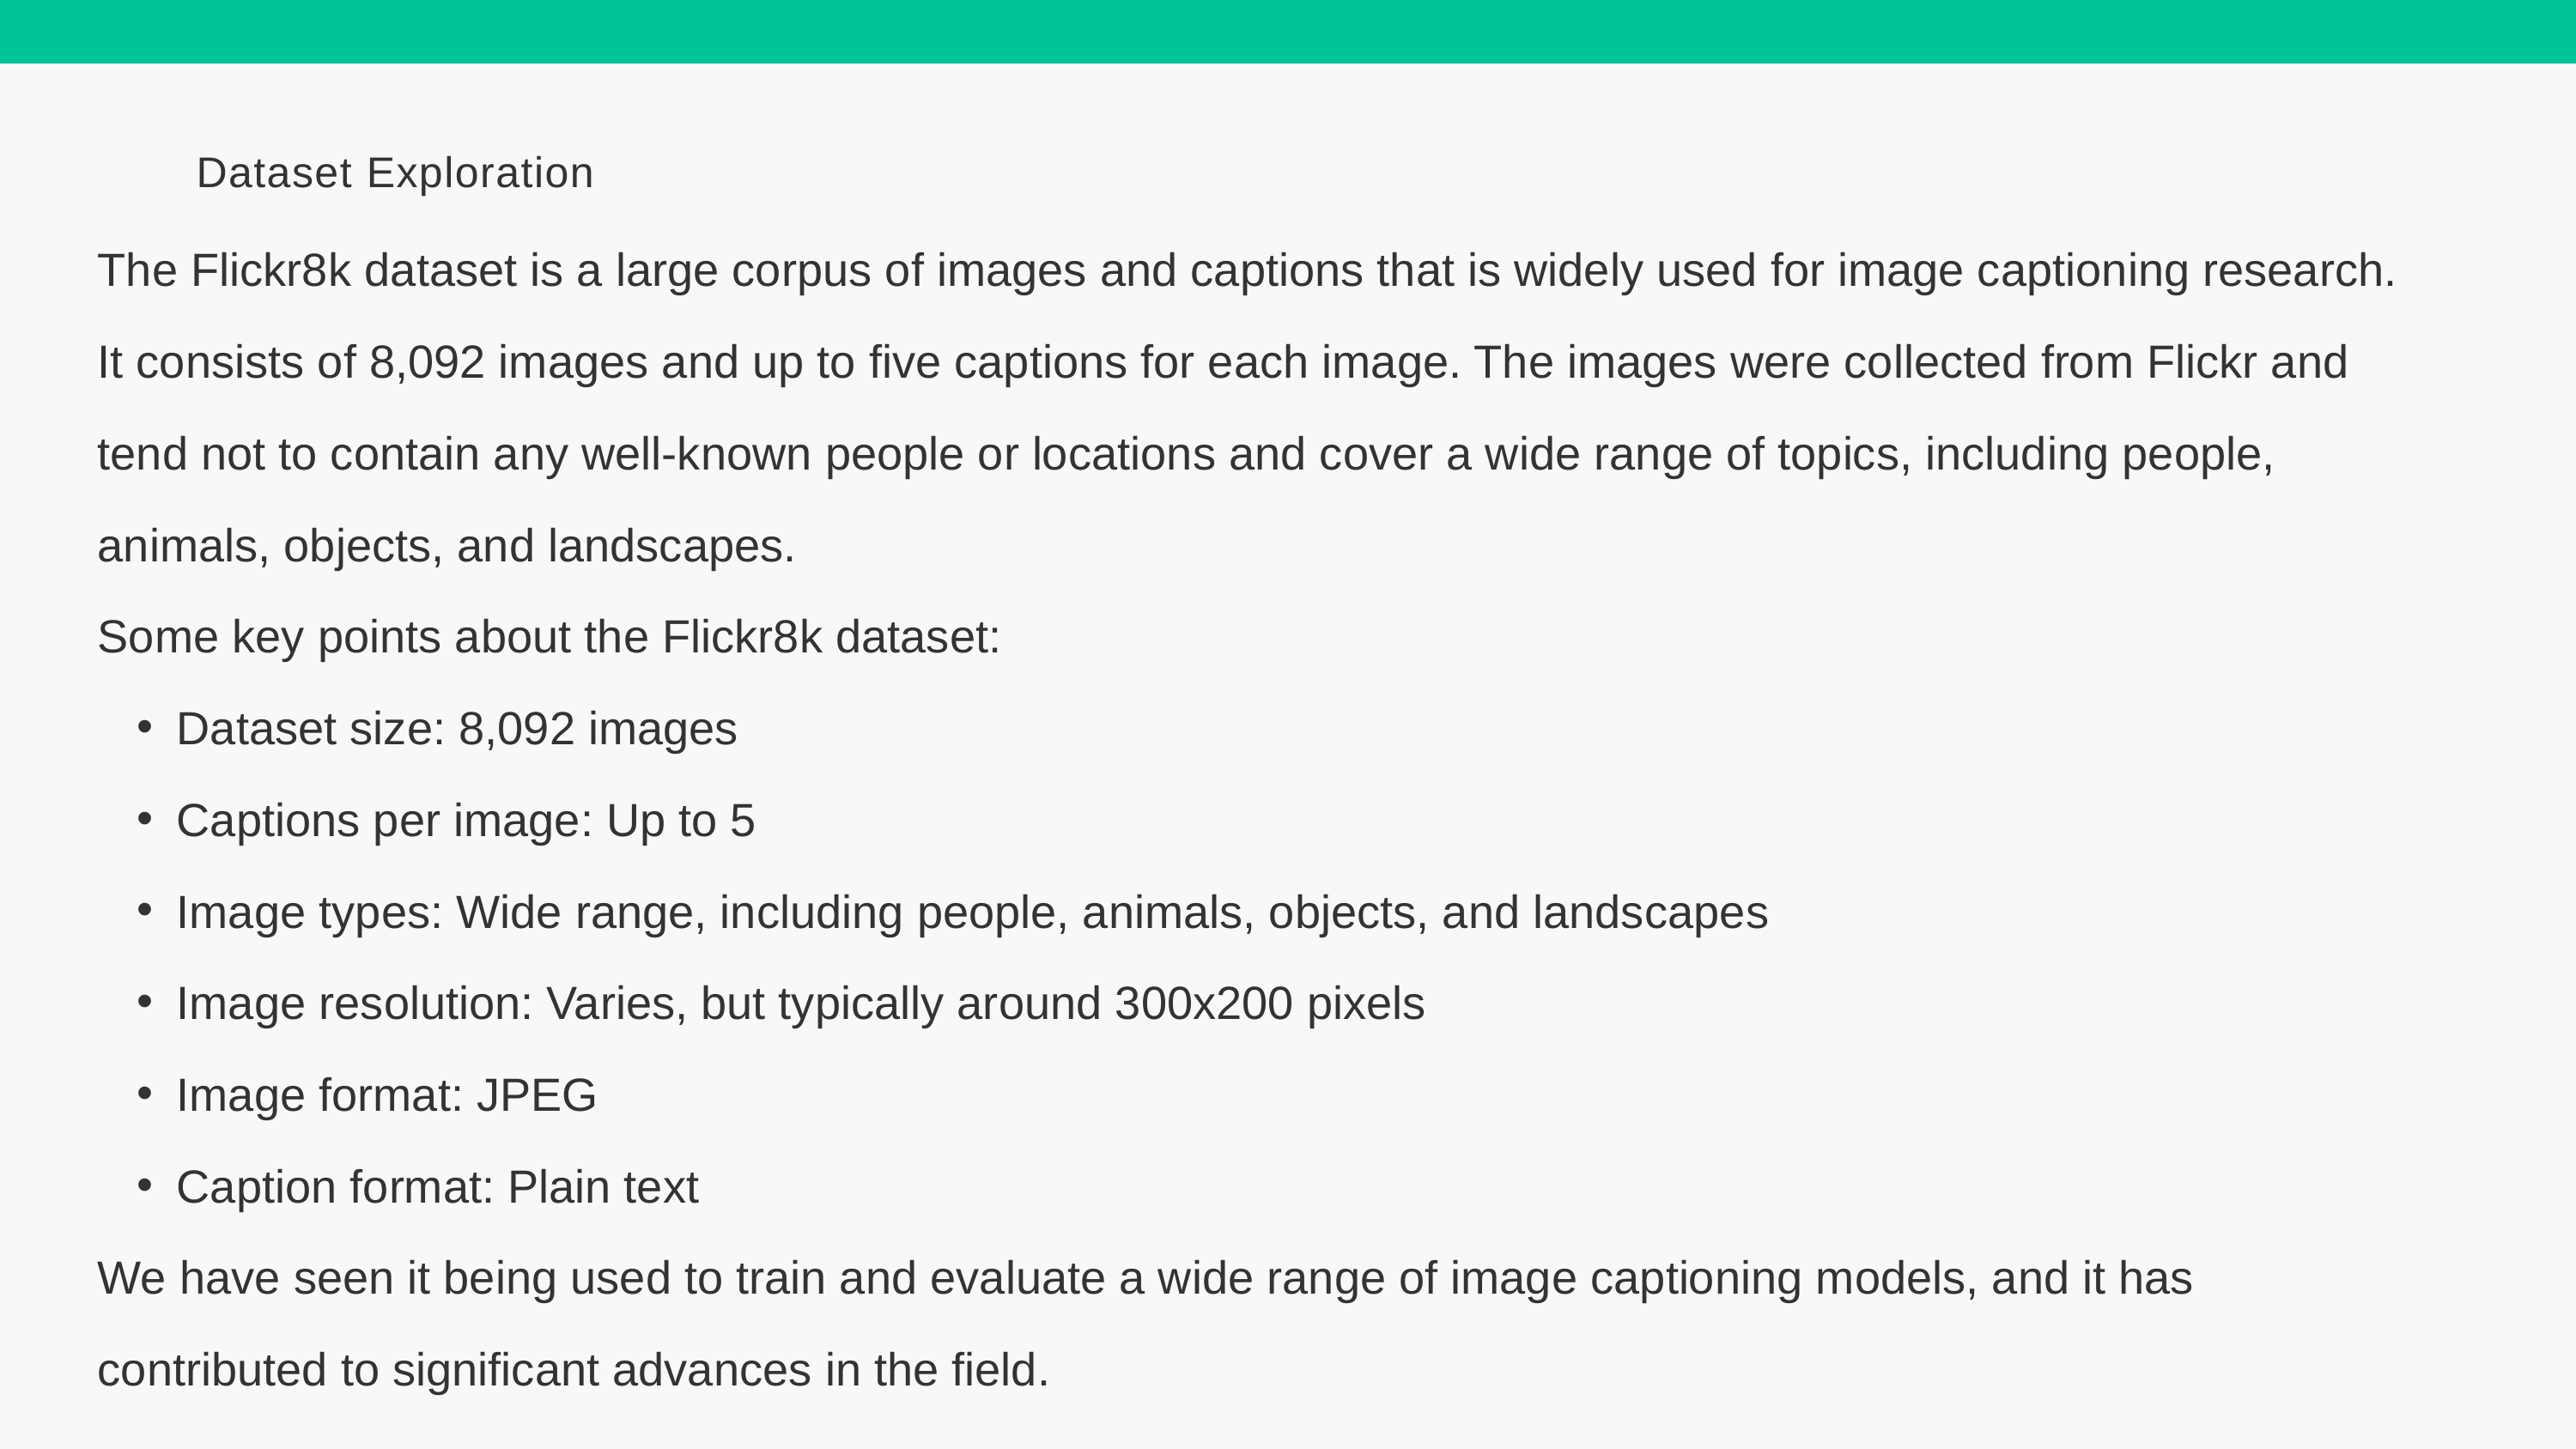

Dataset Exploration
The Flickr8k dataset is a large corpus of images and captions that is widely used for image captioning research. It consists of 8,092 images and up to five captions for each image. The images were collected from Flickr and tend not to contain any well-known people or locations and cover a wide range of topics, including people, animals, objects, and landscapes.
Some key points about the Flickr8k dataset:
Dataset size: 8,092 images
Captions per image: Up to 5
Image types: Wide range, including people, animals, objects, and landscapes
Image resolution: Varies, but typically around 300x200 pixels
Image format: JPEG
Caption format: Plain text
We have seen it being used to train and evaluate a wide range of image captioning models, and it has contributed to significant advances in the field.